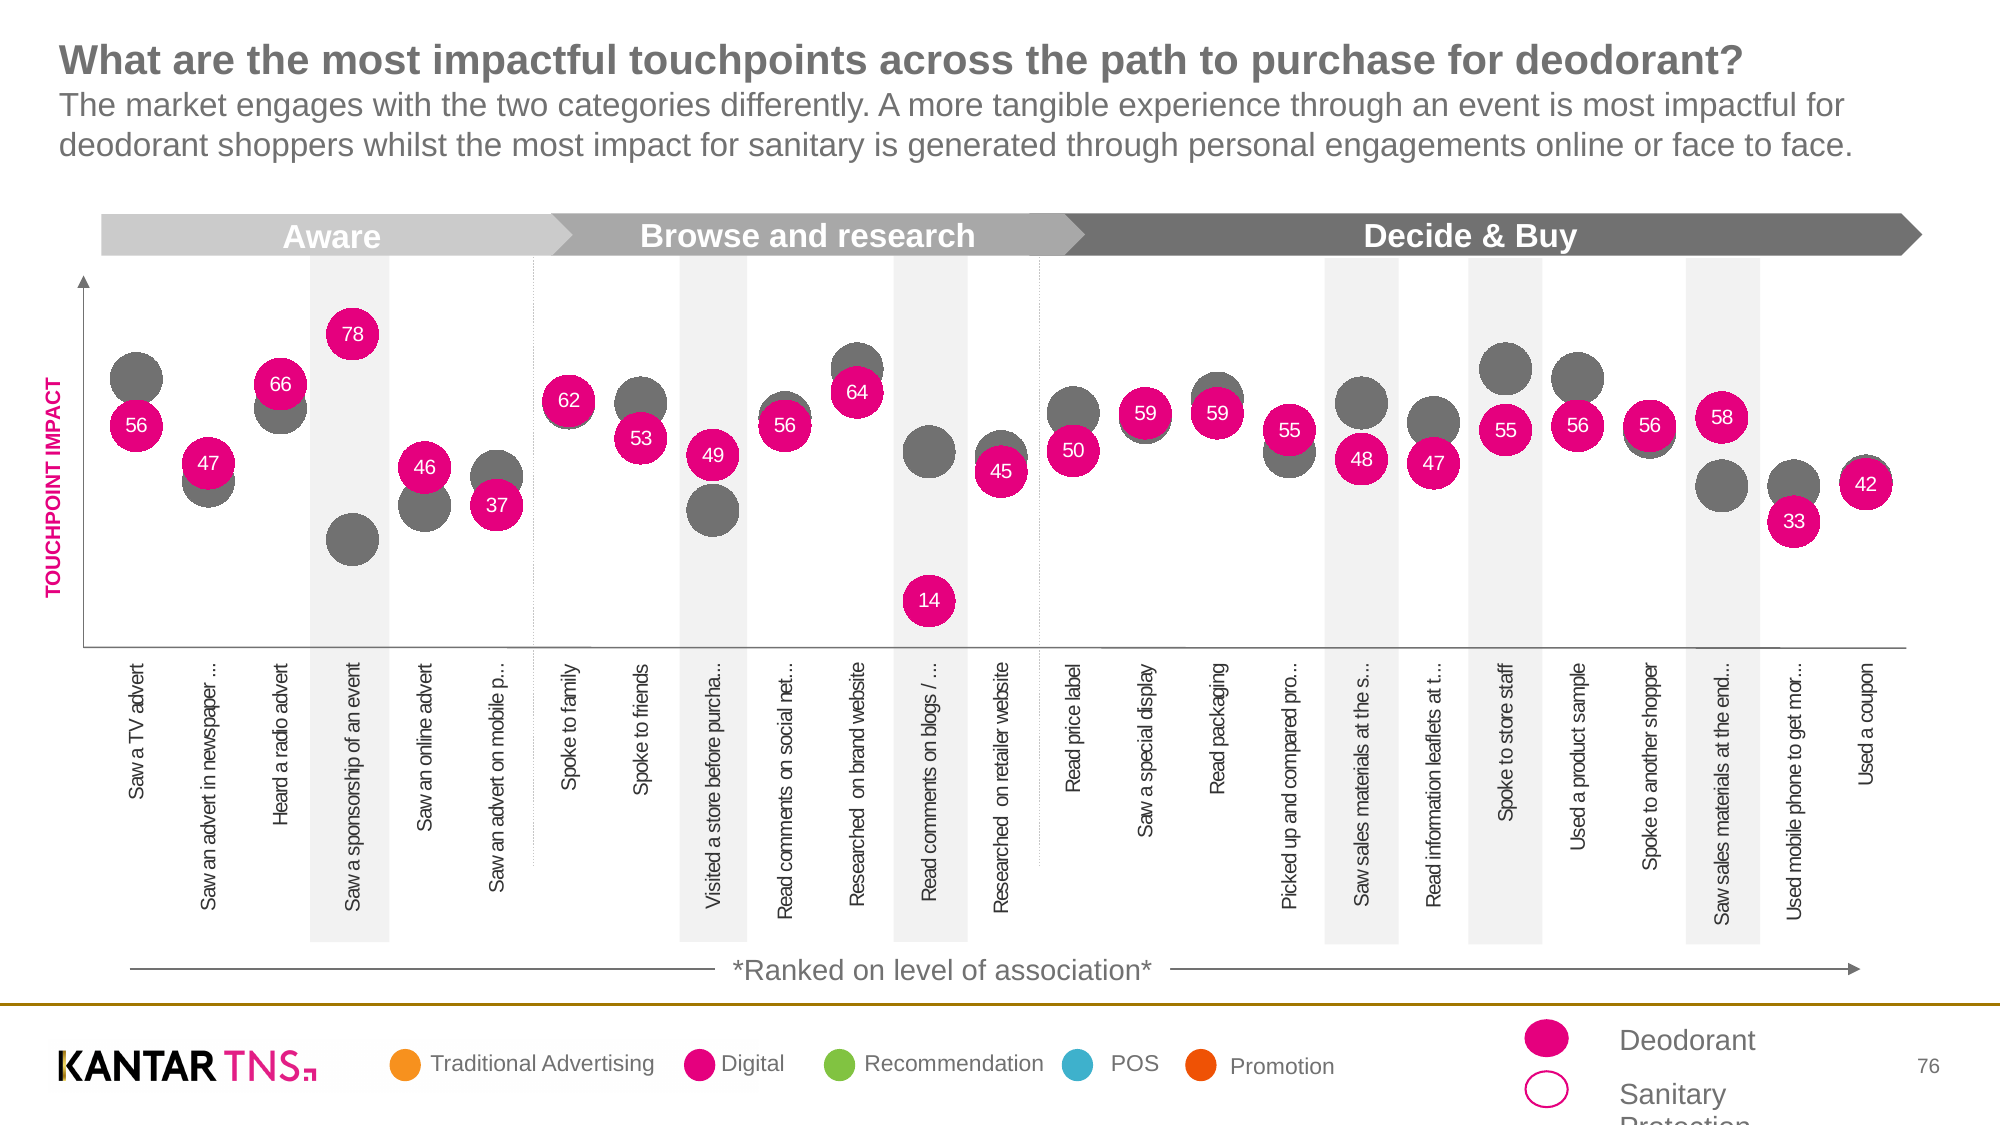

# What are the most impactful touchpoints across the path to purchase for deodorant? The market engages with the two categories differently. A more tangible experience through an event is most impactful for deodorant shoppers whilst the most impact for sanitary is generated through personal engagements online or face to face.
Browse and research
Decide & Buy
Aware

### Chart

| Category | Touchpoint impact on sales
(individual TP impact at category level/total TP impact at category level) x 100 |
|---|---|
| Saw a TV advert | 56.0 |
| Saw an advert in newspaper / magazine | 47.0 |
| Heard a radio advert | 66.0 |
| Saw a sponsorship of an event | 78.0 |
| Saw an online advert | 46.0 |
| Saw an advert on mobile phone | 37.0 |
| Spoke to family | 62.0 |
| Spoke to friends | 53.0 |
| Visited a store before purchasing | 49.0 |
| Read comments on social networking sites | 56.0 |
| Researched  on brand website | 64.0 |
| Read comments on blogs / forums | 14.0 |
| Researched  on retailer website | 45.0 |
| Read price label | 50.0 |
| Saw a special display | 59.0 |
| Read packaging | 59.0 |
| Picked up and compared products | 55.0 |
| Saw sales materials at the shelf | 48.0 |
| Read information leaflets at the shelf | 47.0 |
| Spoke to store staff | 55.0 |
| Used a product sample | 56.0 |
| Spoke to another shopper | 56.0 |
| Saw sales materials at the end of the aisle | 58.0 |
| Used mobile phone to get more information | 33.0 |
| Used a coupon | 42.0 |

### Chart

| Category | Touchpoint impact on sales
(individual TP impact at category level/total TP impact at category level) x 100 |
|---|---|
| Saw a TV advert | 64.0 |
| Saw an advert in newspaper / magazine | 43.0 |
| Heard a radio advert | 58.0 |
| Saw a sponsorship of an event | 31.0 |
| Saw an online advert | 38.0 |
| Saw an advert on mobile phone | 44.0 |
| Spoke to family | 59.0 |
| Spoke to friends | 59.0 |
| Visited a store before purchasing | 37.0 |
| Read comments on social networking sites | 56.0 |
| Researched  on brand website | 66.0 |
| Read comments on blogs / forums | 49.0 |
| Researched  on retailer website | 48.0 |
| Read price label | 57.0 |
| Saw a special display | 56.0 |
| Read packaging | 60.0 |
| Picked up and compared products | 49.0 |
| Saw sales materials at the shelf | 59.0 |
| Read information leaflets at the shelf | 55.0 |
| Spoke to store staff | 66.0 |
| Used a product sample | 64.0 |
| Spoke to another shopper | 53.0 |
| Saw sales materials at the end of the aisle | 42.0 |
| Used mobile phone to get more information | 42.0 |
| Used a coupon | 43.0 |
Touchpoint Impact
*Ranked on level of association*
|  | Deodorant |
| --- | --- |
|  | Sanitary Protection |

Traditional Advertising

Digital

Recommendation

POS

76
Promotion